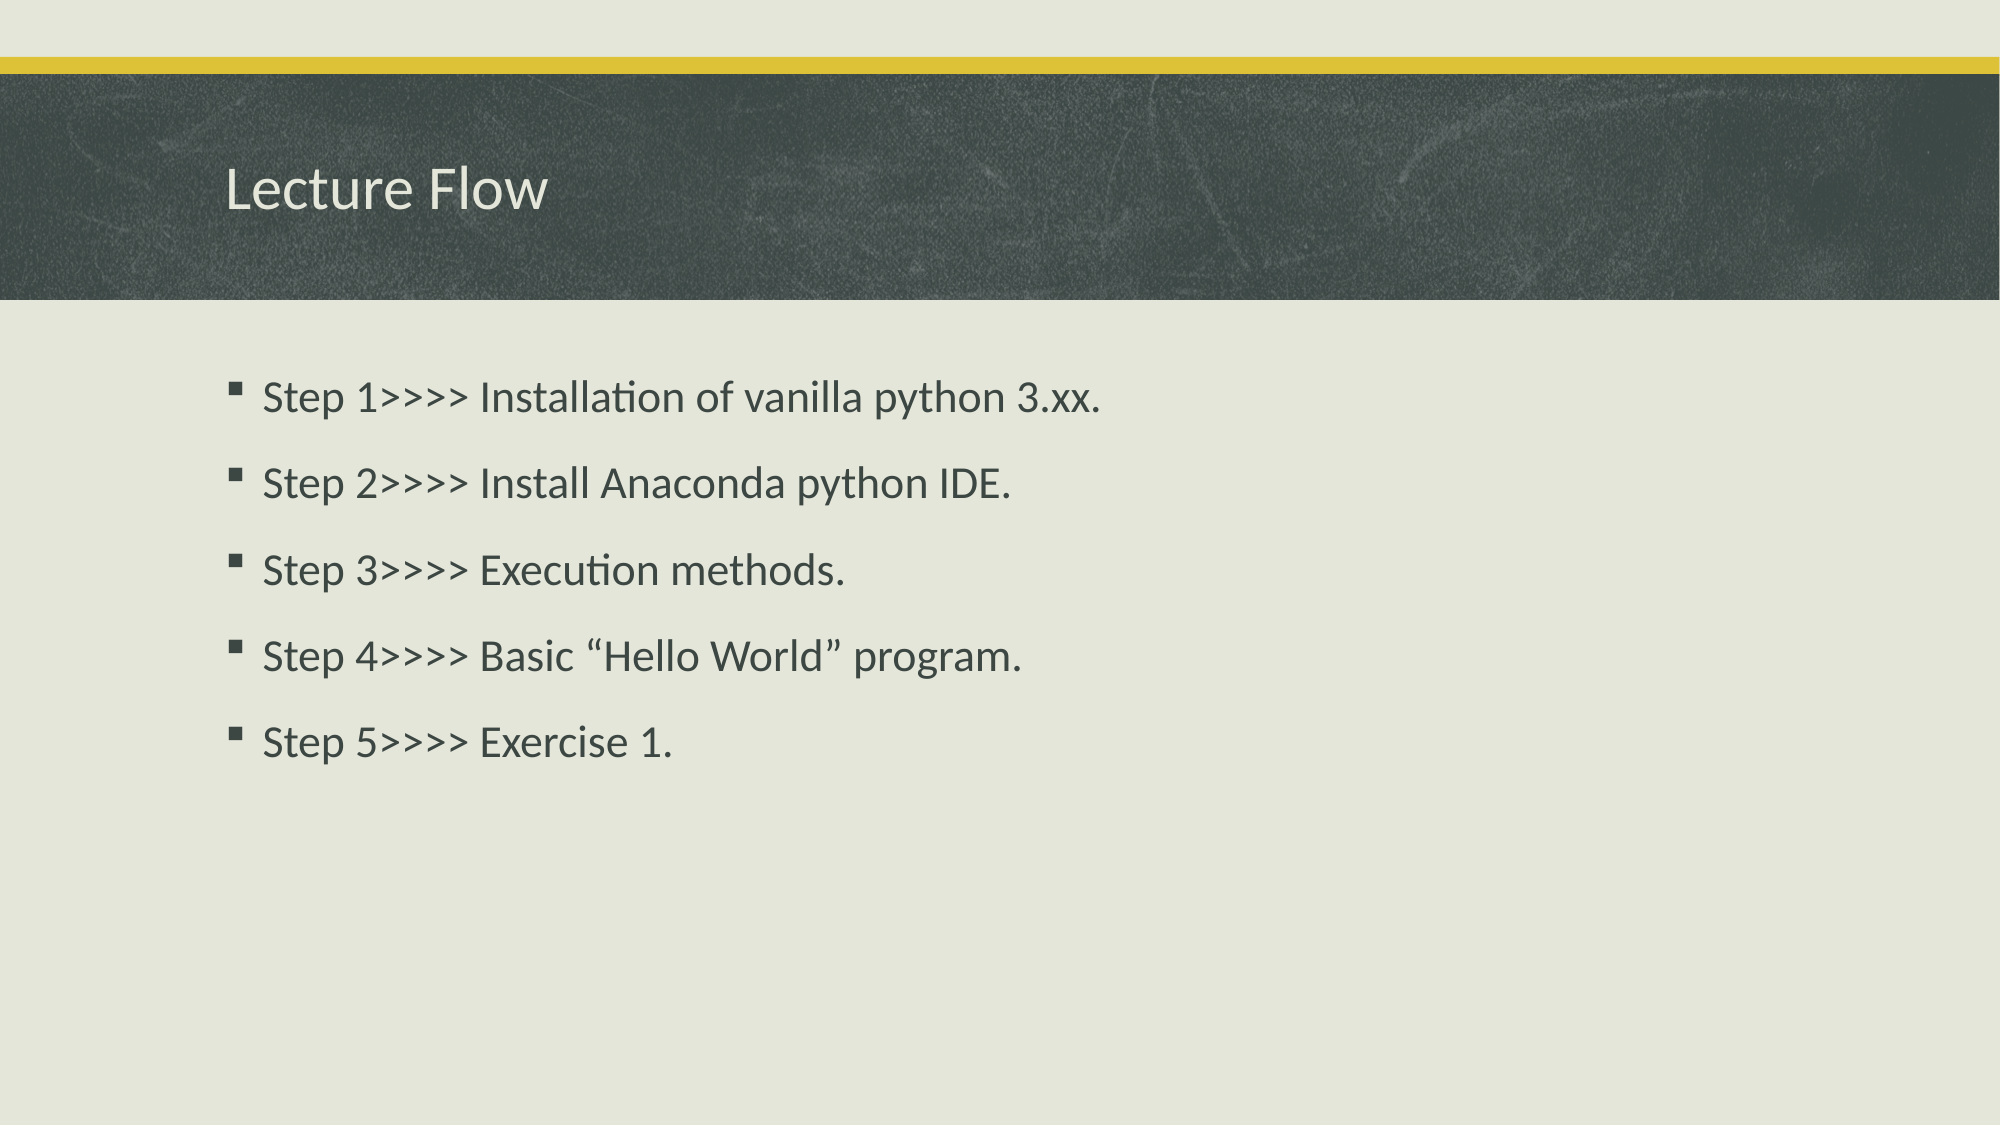

# Lecture Flow
Step 1>>>> Installation of vanilla python 3.xx.
Step 2>>>> Install Anaconda python IDE.
Step 3>>>> Execution methods.
Step 4>>>> Basic “Hello World” program.
Step 5>>>> Exercise 1.